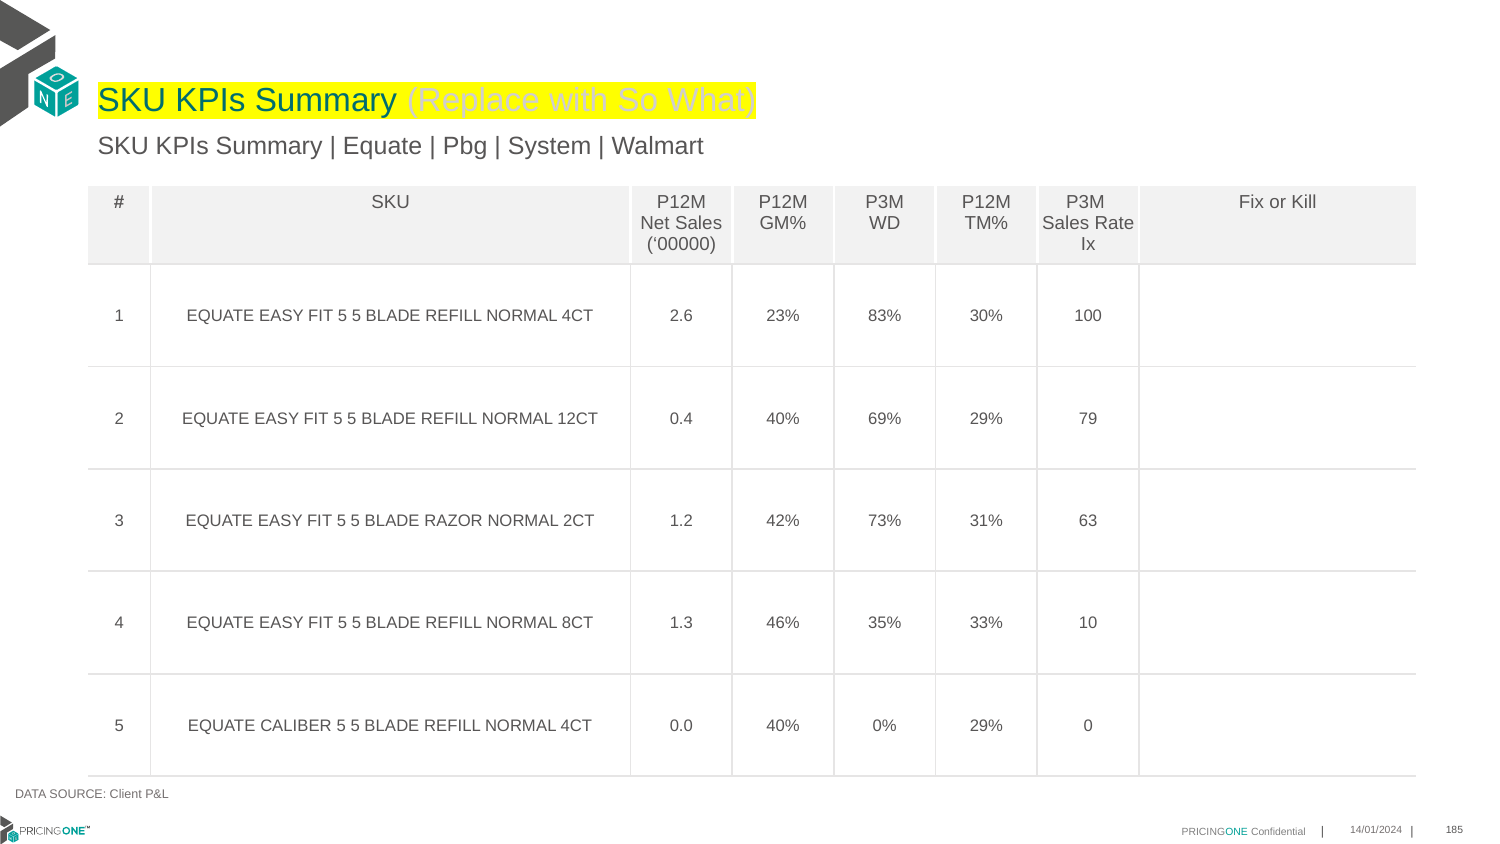

# SKU KPIs Summary (Replace with So What)
SKU KPIs Summary | Equate | Pbg | System | Walmart
| # | SKU | P12M Net Sales (‘00000) | P12M GM% | P3M WD | P12M TM% | P3M Sales Rate Ix | Fix or Kill |
| --- | --- | --- | --- | --- | --- | --- | --- |
| 1 | EQUATE EASY FIT 5 5 BLADE REFILL NORMAL 4CT | 2.6 | 23% | 83% | 30% | 100 |  |
| 2 | EQUATE EASY FIT 5 5 BLADE REFILL NORMAL 12CT | 0.4 | 40% | 69% | 29% | 79 |  |
| 3 | EQUATE EASY FIT 5 5 BLADE RAZOR NORMAL 2CT | 1.2 | 42% | 73% | 31% | 63 |  |
| 4 | EQUATE EASY FIT 5 5 BLADE REFILL NORMAL 8CT | 1.3 | 46% | 35% | 33% | 10 |  |
| 5 | EQUATE CALIBER 5 5 BLADE REFILL NORMAL 4CT | 0.0 | 40% | 0% | 29% | 0 |  |
DATA SOURCE: Client P&L

14/01/2024
185